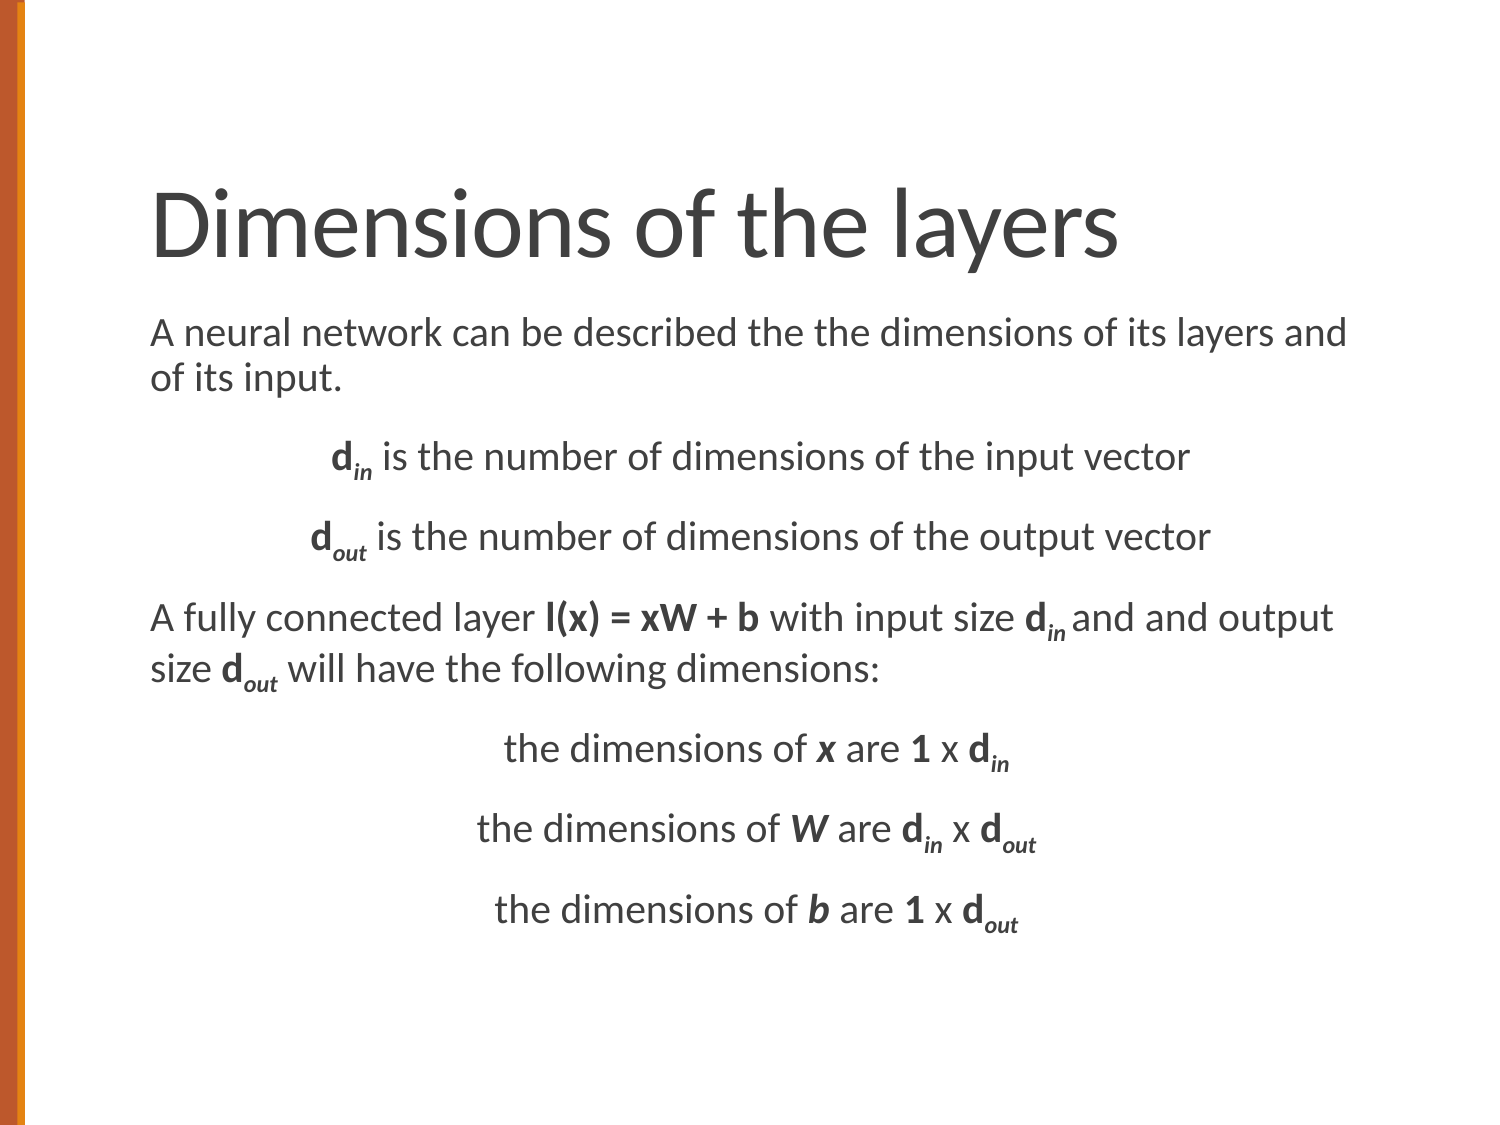

# Dimensions of the layers
A neural network can be described the the dimensions of its layers and of its input.
din is the number of dimensions of the input vector
dout is the number of dimensions of the output vector
A fully connected layer l(x) = xW + b with input size din and and output size dout will have the following dimensions:
the dimensions of x are 1 x din
the dimensions of W are din x dout
the dimensions of b are 1 x dout